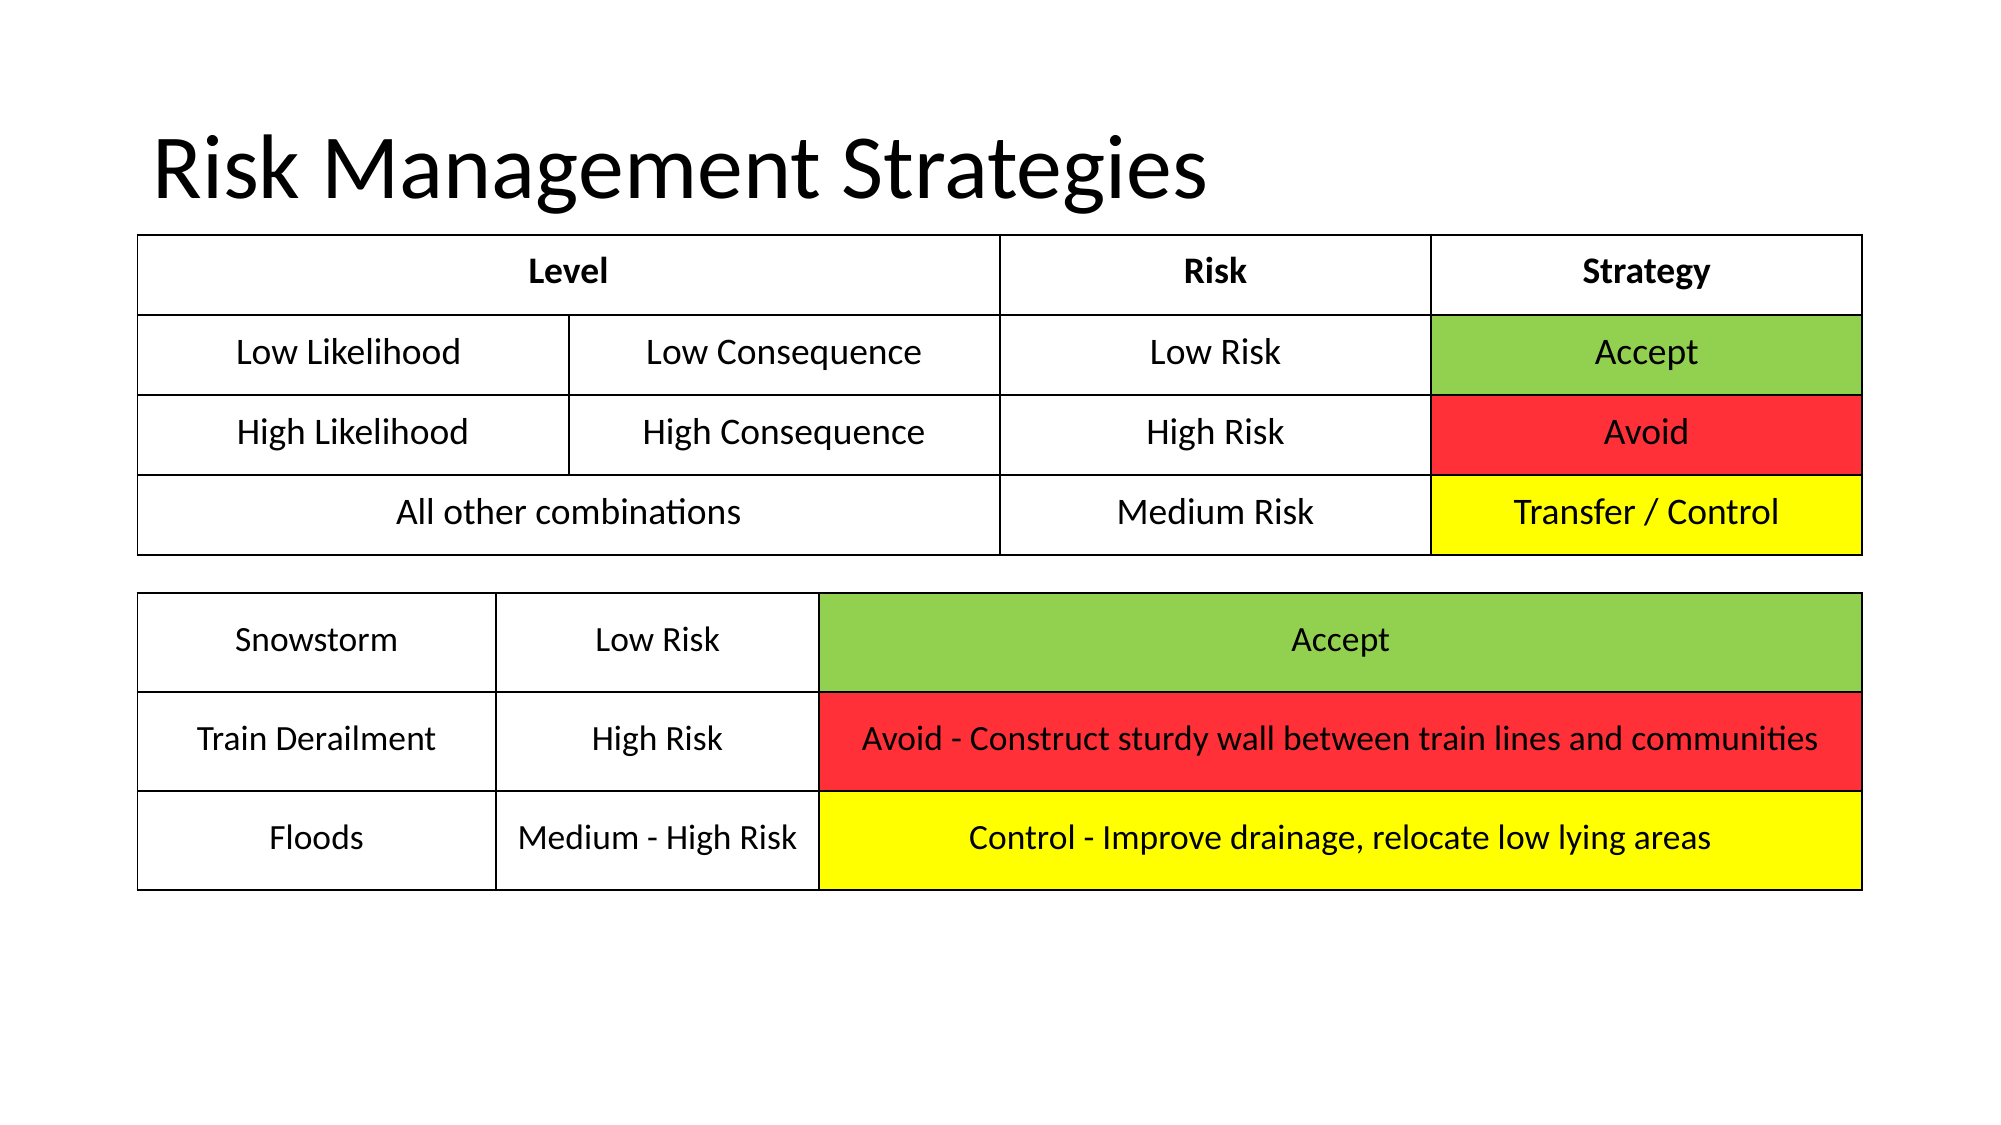

# Risk Management Strategies
| Level |  | Risk | Strategy |
| --- | --- | --- | --- |
| Low Likelihood | Low Consequence | Low Risk | Accept |
| High Likelihood | High Consequence | High Risk | Avoid |
| All other combinations |  | Medium Risk | Transfer / Control |
| Snowstorm | Low Risk | Accept |
| --- | --- | --- |
| Train Derailment | High Risk | Avoid - Construct sturdy wall between train lines and communities |
| Floods | Medium - High Risk | Control - Improve drainage, relocate low lying areas |